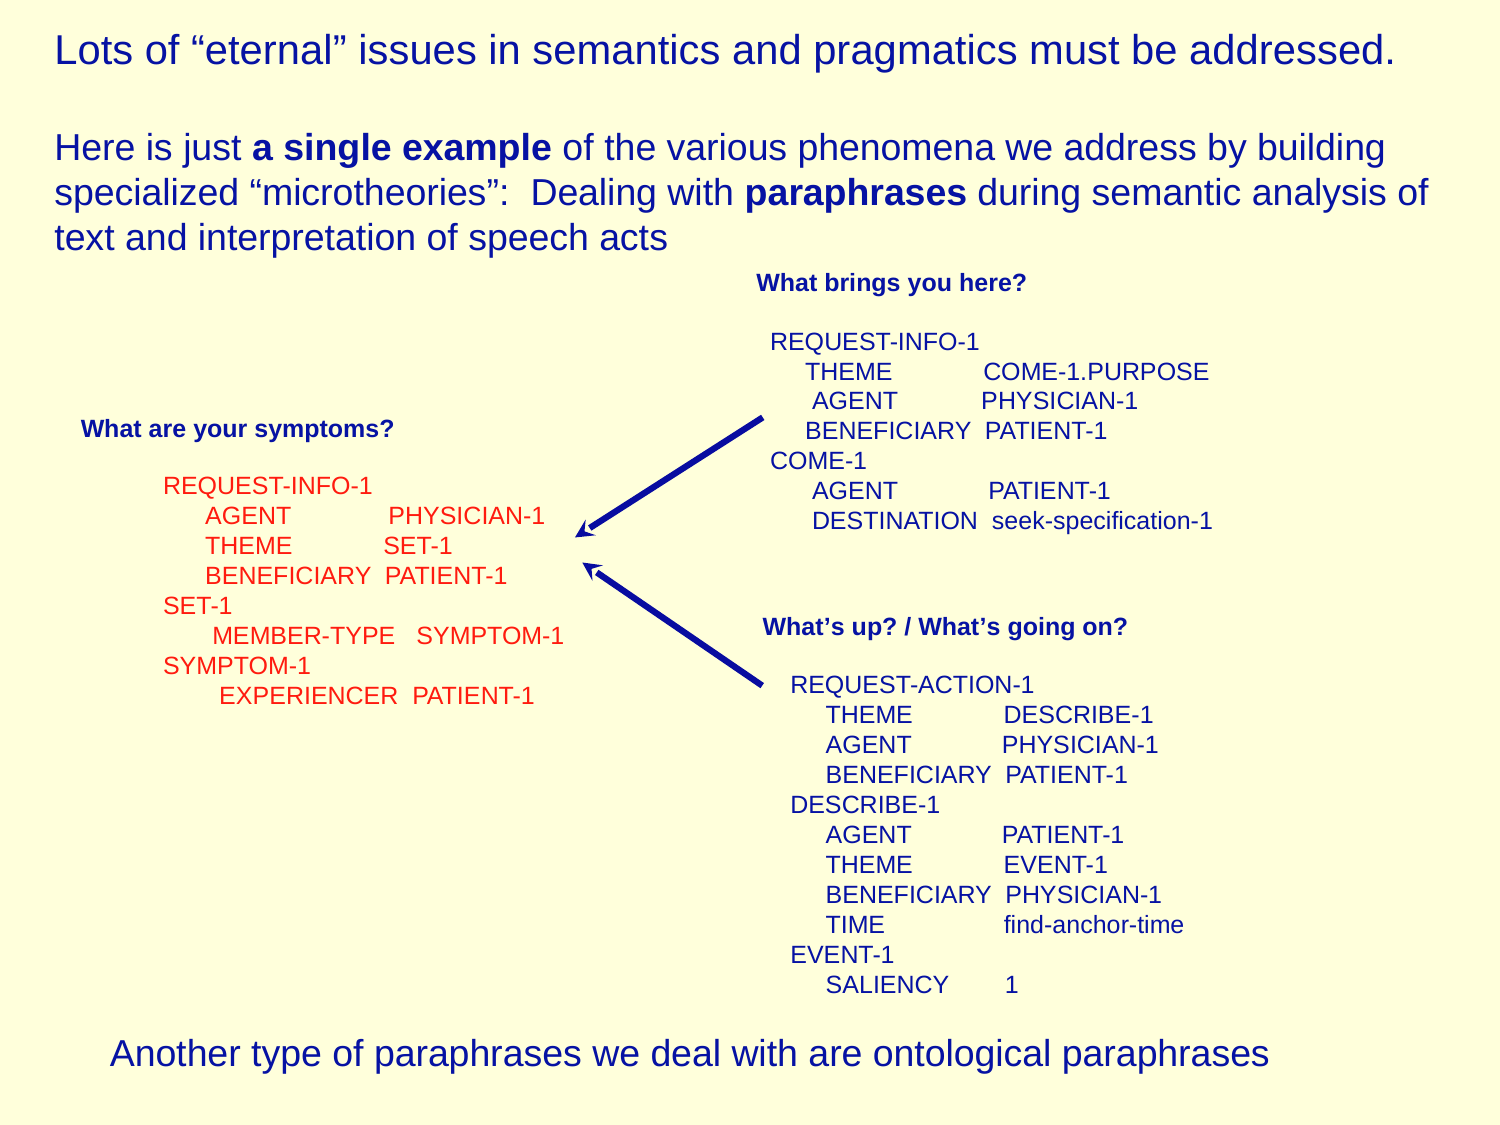

Lots of “eternal” issues in semantics and pragmatics must be addressed.
Here is just a single example of the various phenomena we address by building specialized “microtheories”:  Dealing with paraphrases during semantic analysis of text and interpretation of speech acts
What brings you here?
REQUEST-INFO-1
     THEME             COME-1.PURPOSE
      AGENT            PHYSICIAN-1
     BENEFICIARY  PATIENT-1
COME-1
      AGENT             PATIENT-1
      DESTINATION  seek-specification-1
What are your symptoms?

REQUEST-INFO-1
      AGENT              PHYSICIAN-1
      THEME             SET-1
      BENEFICIARY  PATIENT-1
SET-1
       MEMBER-TYPE   SYMPTOM-1
SYMPTOM-1
        EXPERIENCER  PATIENT-1
What’s up? / What’s going on?
REQUEST-ACTION-1
     THEME             DESCRIBE-1
     AGENT             PHYSICIAN-1
     BENEFICIARY  PATIENT-1
DESCRIBE-1
     AGENT             PATIENT-1
     THEME             EVENT-1
     BENEFICIARY  PHYSICIAN-1
     TIME                 find-anchor-time
EVENT-1
     SALIENCY        1

Another type of paraphrases we deal with are ontological paraphrases